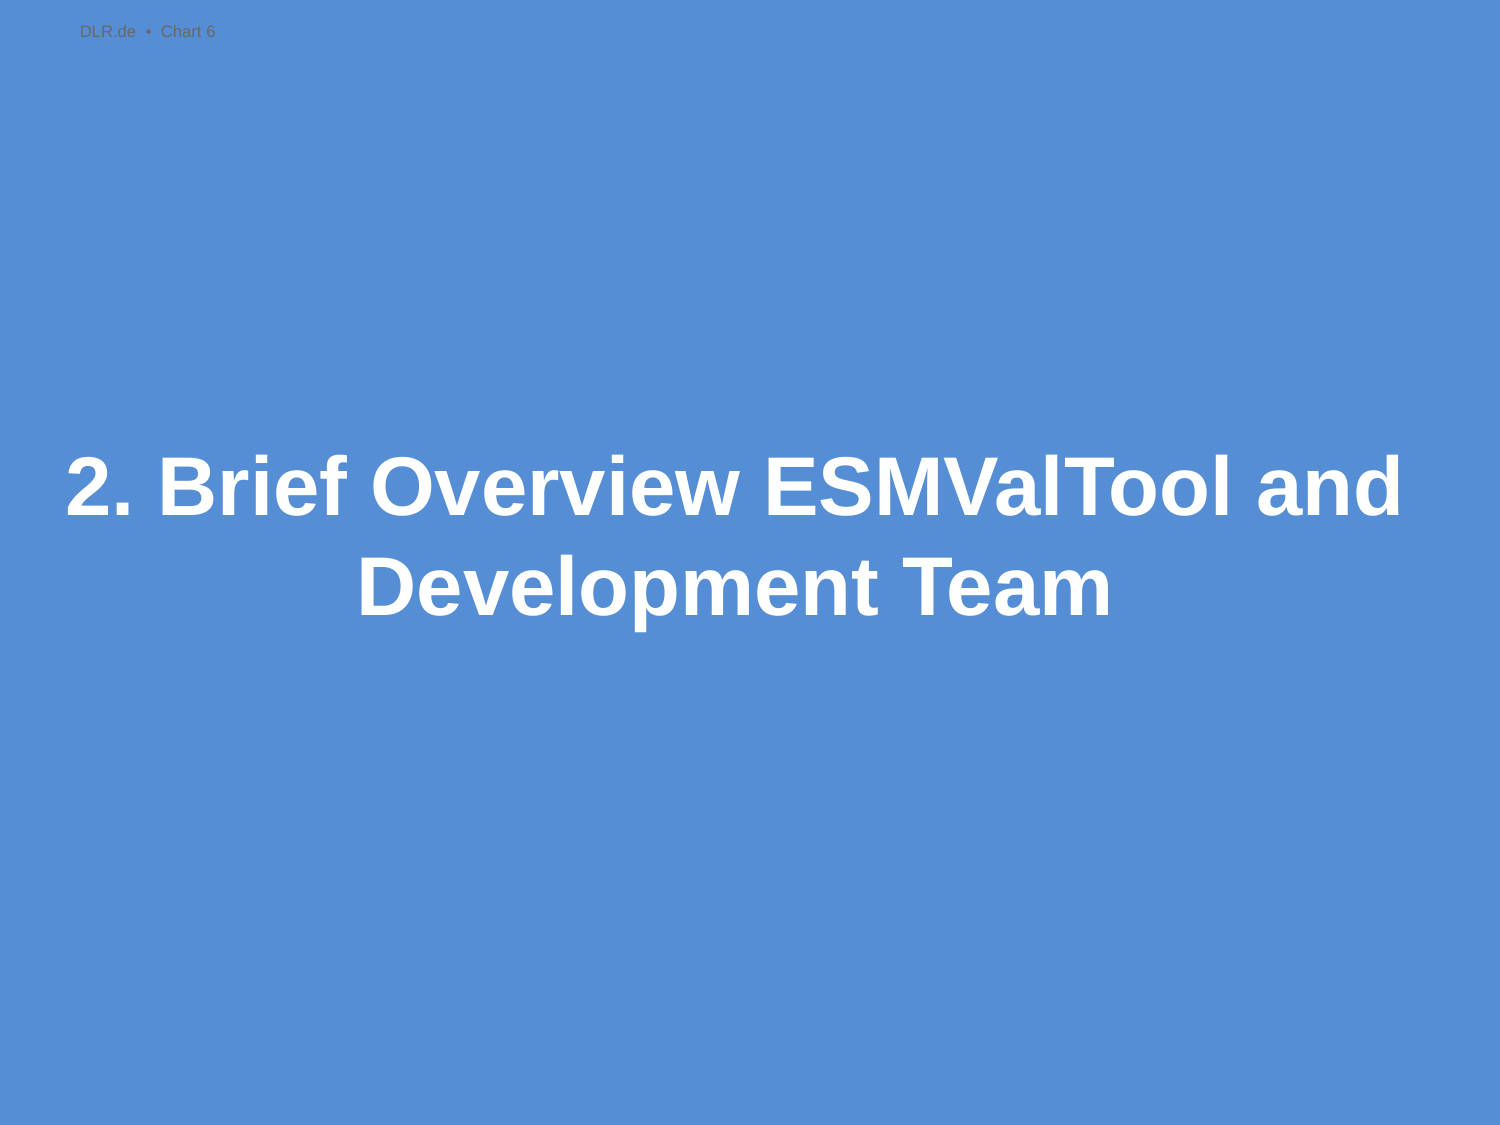

DLR.de  •  Chart 6
# 2. Brief Overview ESMValTool and Development Team